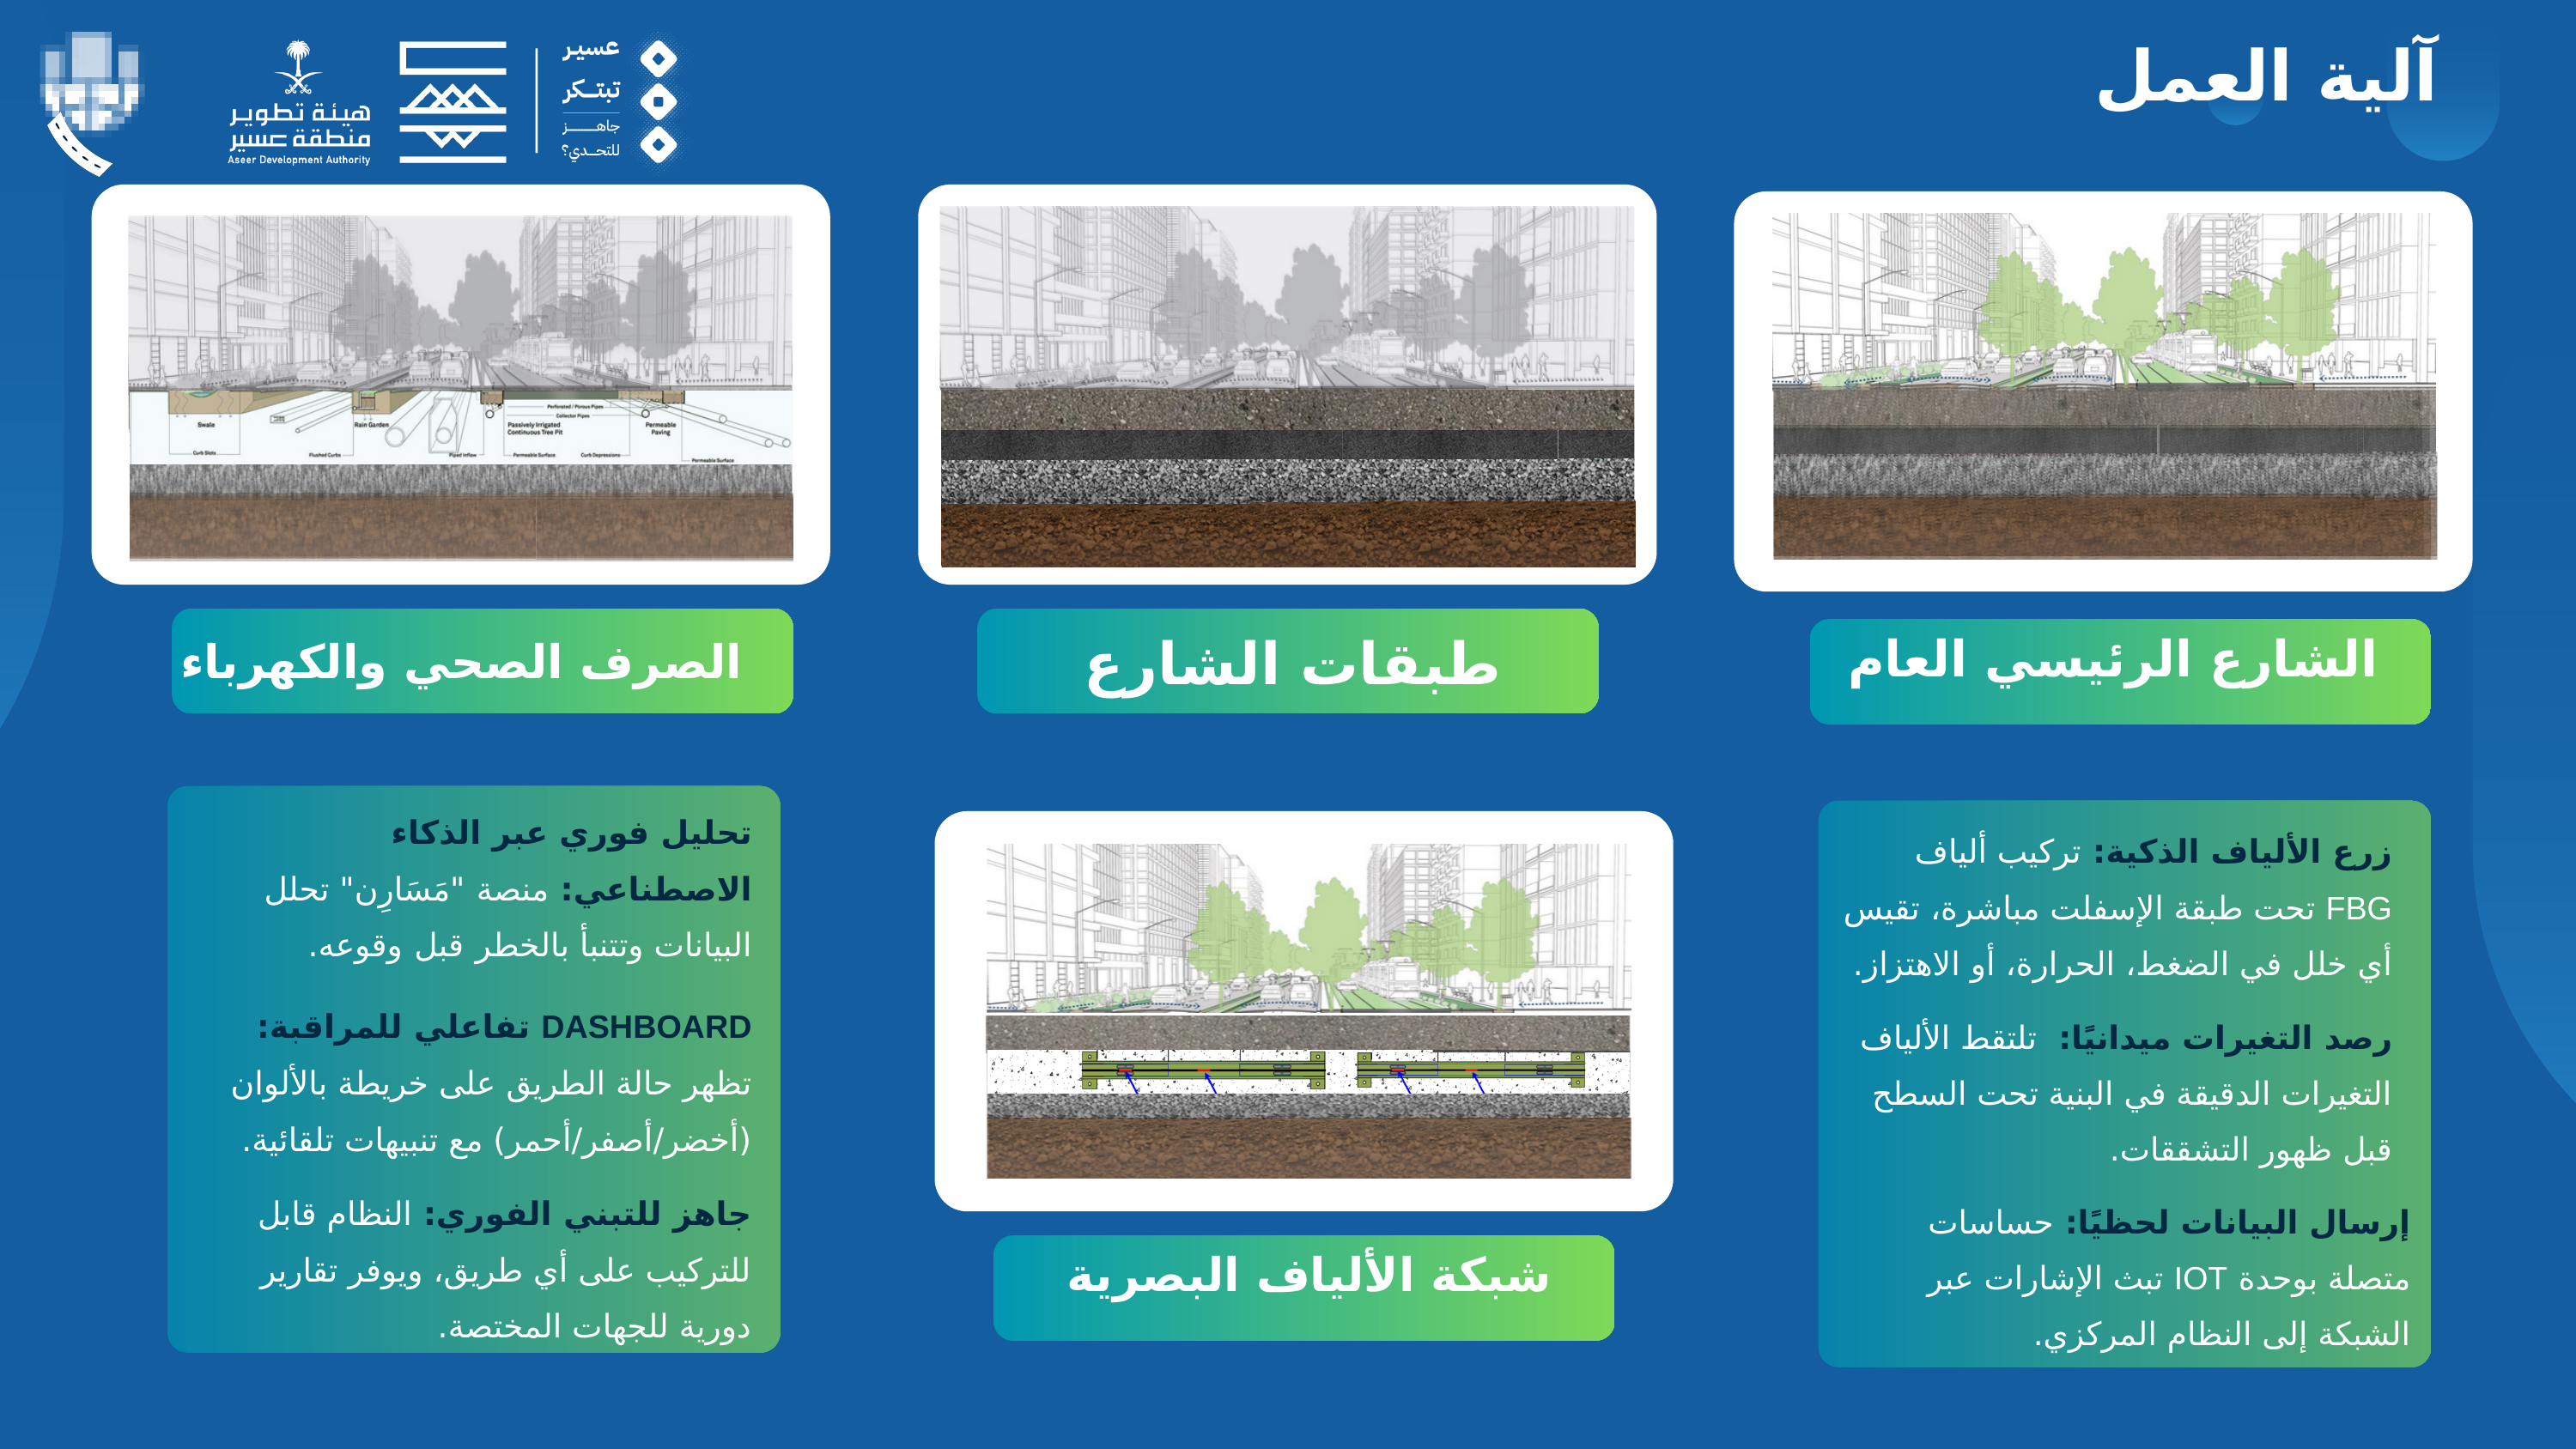

آلية العمل

طبقات الشارع
الشارع الرئيسي العام
 الصرف الصحي والكهرباء

تحليل فوري عبر الذكاء الاصطناعي: منصة "مَسَارِن" تحلل البيانات وتتنبأ بالخطر قبل وقوعه.
DASHBOARD تفاعلي للمراقبة: تظهر حالة الطريق على خريطة بالألوان (أخضر/أصفر/أحمر) مع تنبيهات تلقائية.
جاهز للتبني الفوري: النظام قابل للتركيب على أي طريق، ويوفر تقارير دورية للجهات المختصة.

زرع الألياف الذكية: تركيب ألياف FBG تحت طبقة الإسفلت مباشرة، تقيس أي خلل في الضغط، الحرارة، أو الاهتزاز.
رصد التغيرات ميدانيًا:  تلتقط الألياف التغيرات الدقيقة في البنية تحت السطح قبل ظهور التشققات.
إرسال البيانات لحظيًا: حساسات متصلة بوحدة IOT تبث الإشارات عبر الشبكة إلى النظام المركزي.

شبكة الألياف البصرية